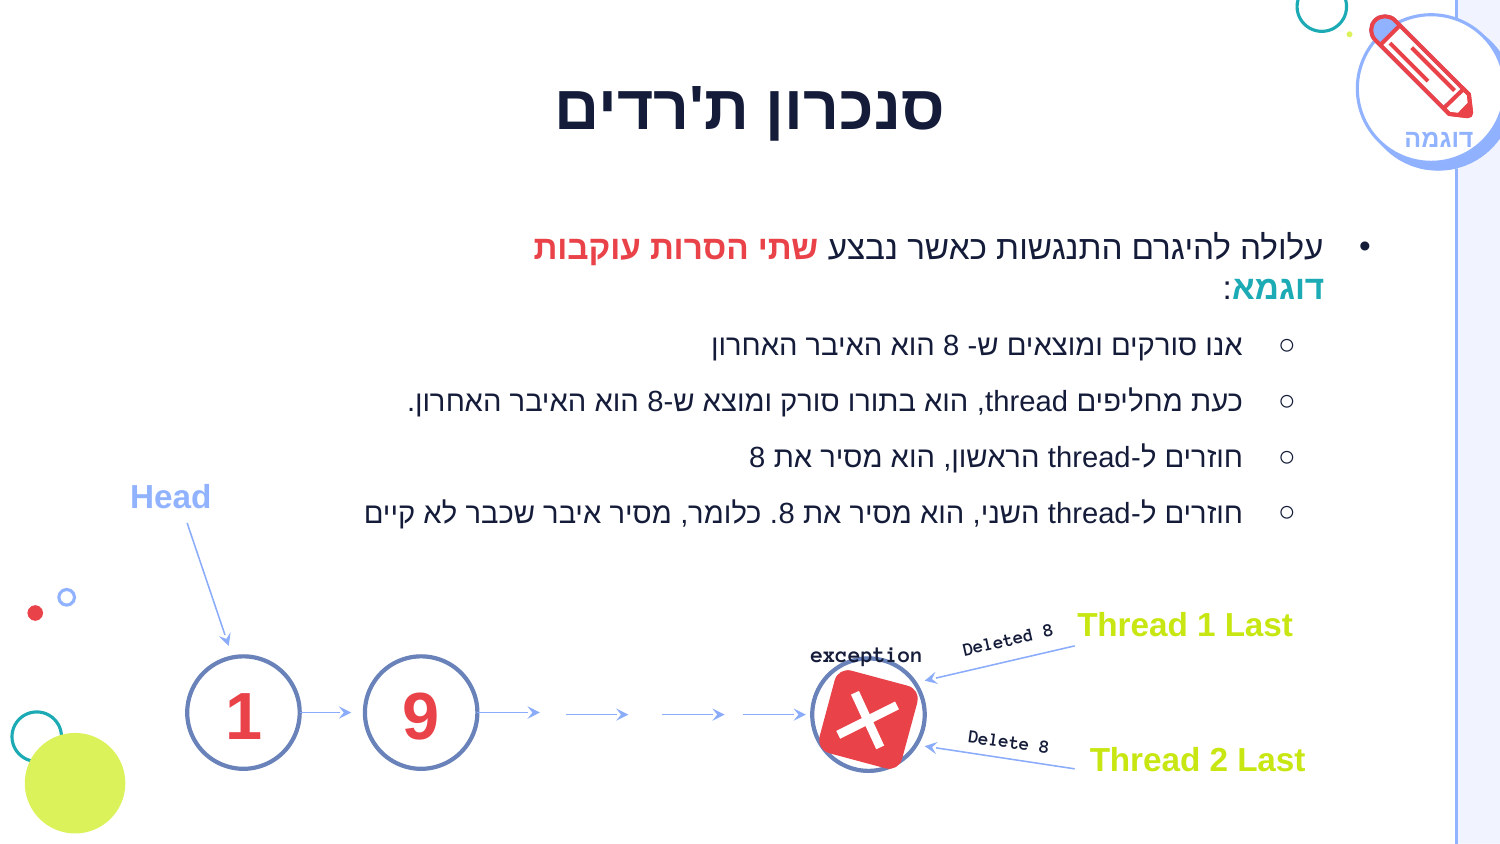

# סנכרון ת'רדים
דוגמה
עלולה להיגרם התנגשות כאשר נבצע שתי הסרות עוקבות
דוגמא:
אנו סורקים ומוצאים ש- 8 הוא האיבר האחרון
כעת מחליפים thread, הוא בתורו סורק ומוצא ש-8 הוא האיבר האחרון.
חוזרים ל-thread הראשון, הוא מסיר את 8
חוזרים ל-thread השני, הוא מסיר את 8. כלומר, מסיר איבר שכבר לא קיים

Head
Thread 1 Last
Deleted 8
exception
1
9
8

Delete 8
Thread 2 Last